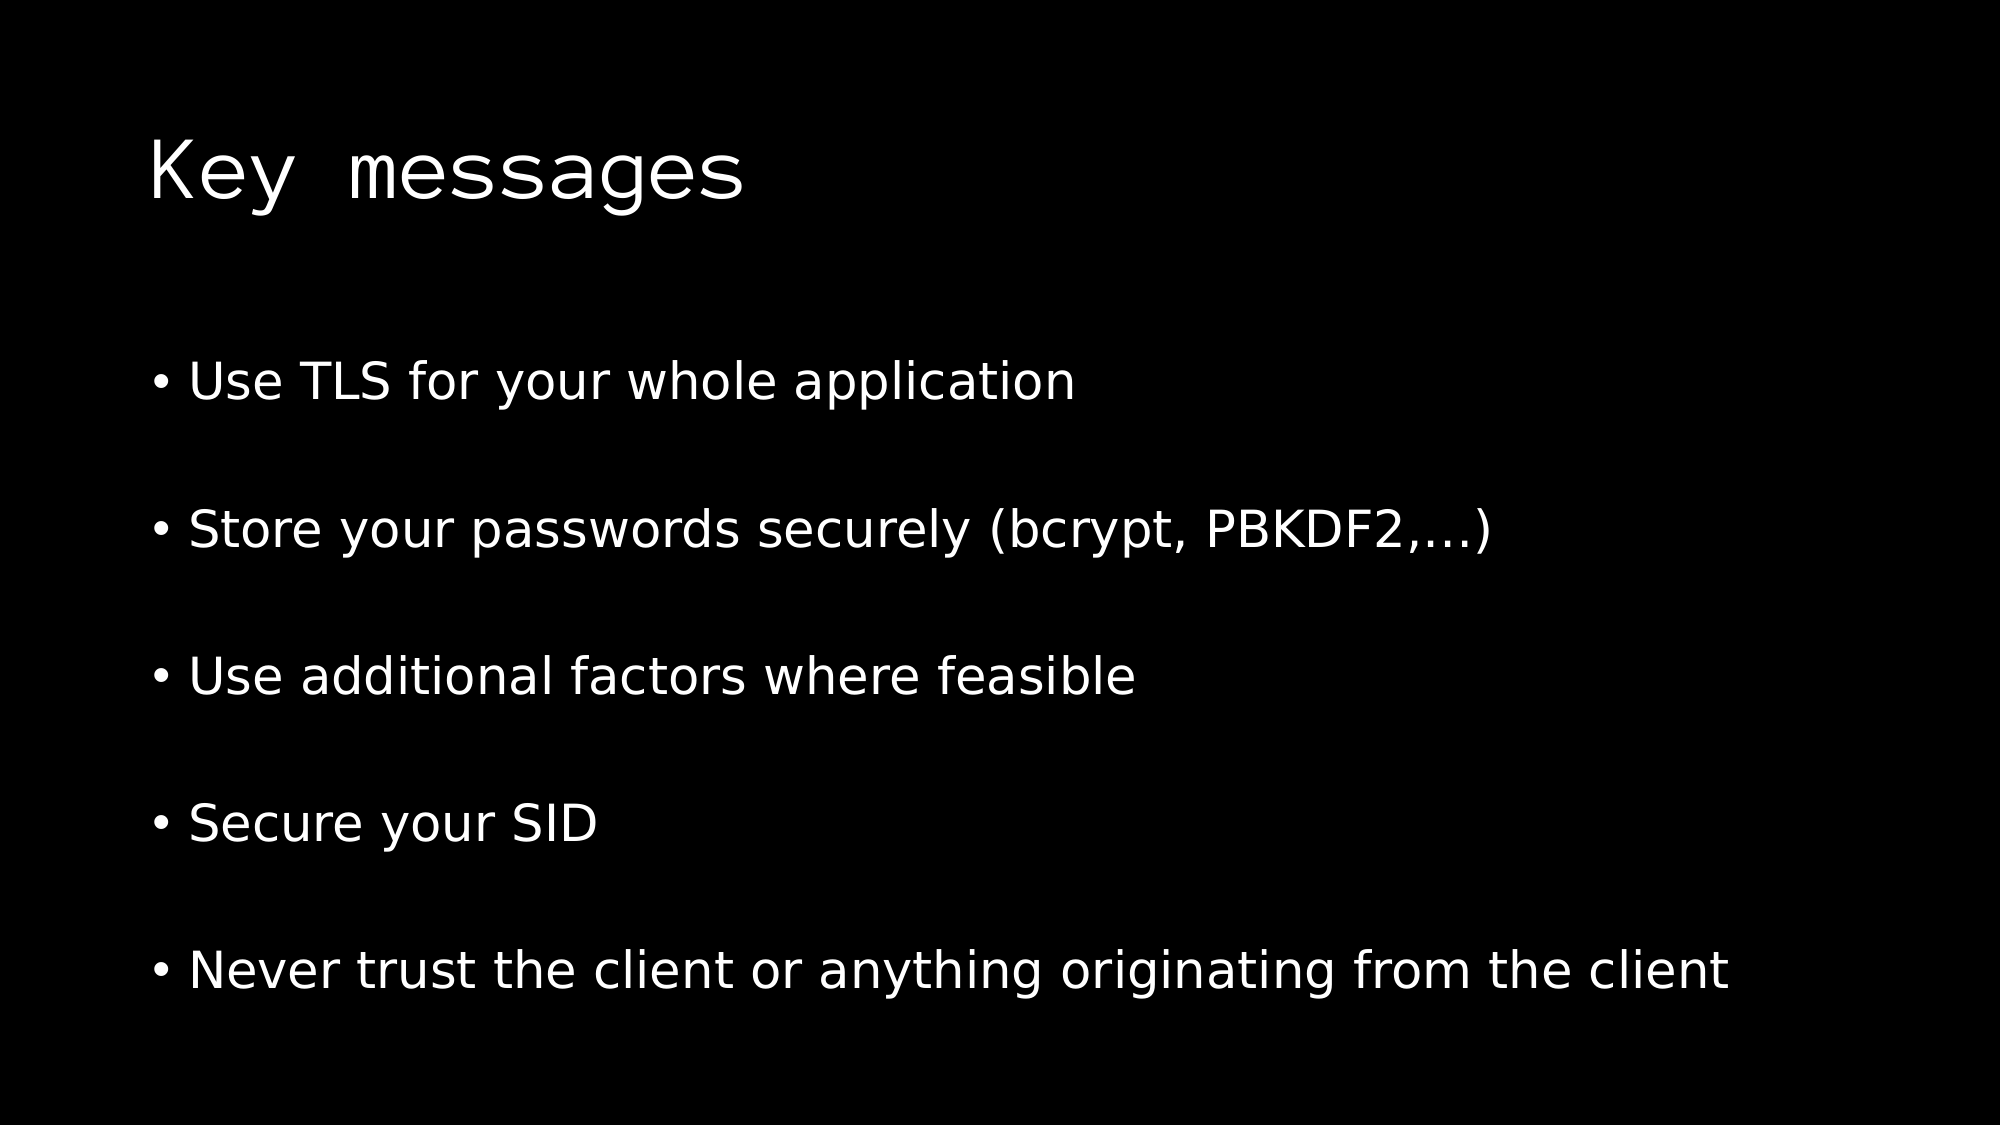

# Key messages
Use TLS for your whole application

Store your passwords securely (bcrypt, PBKDF2,…)

Use additional factors where feasible

Secure your SID

Never trust the client or anything originating from the client